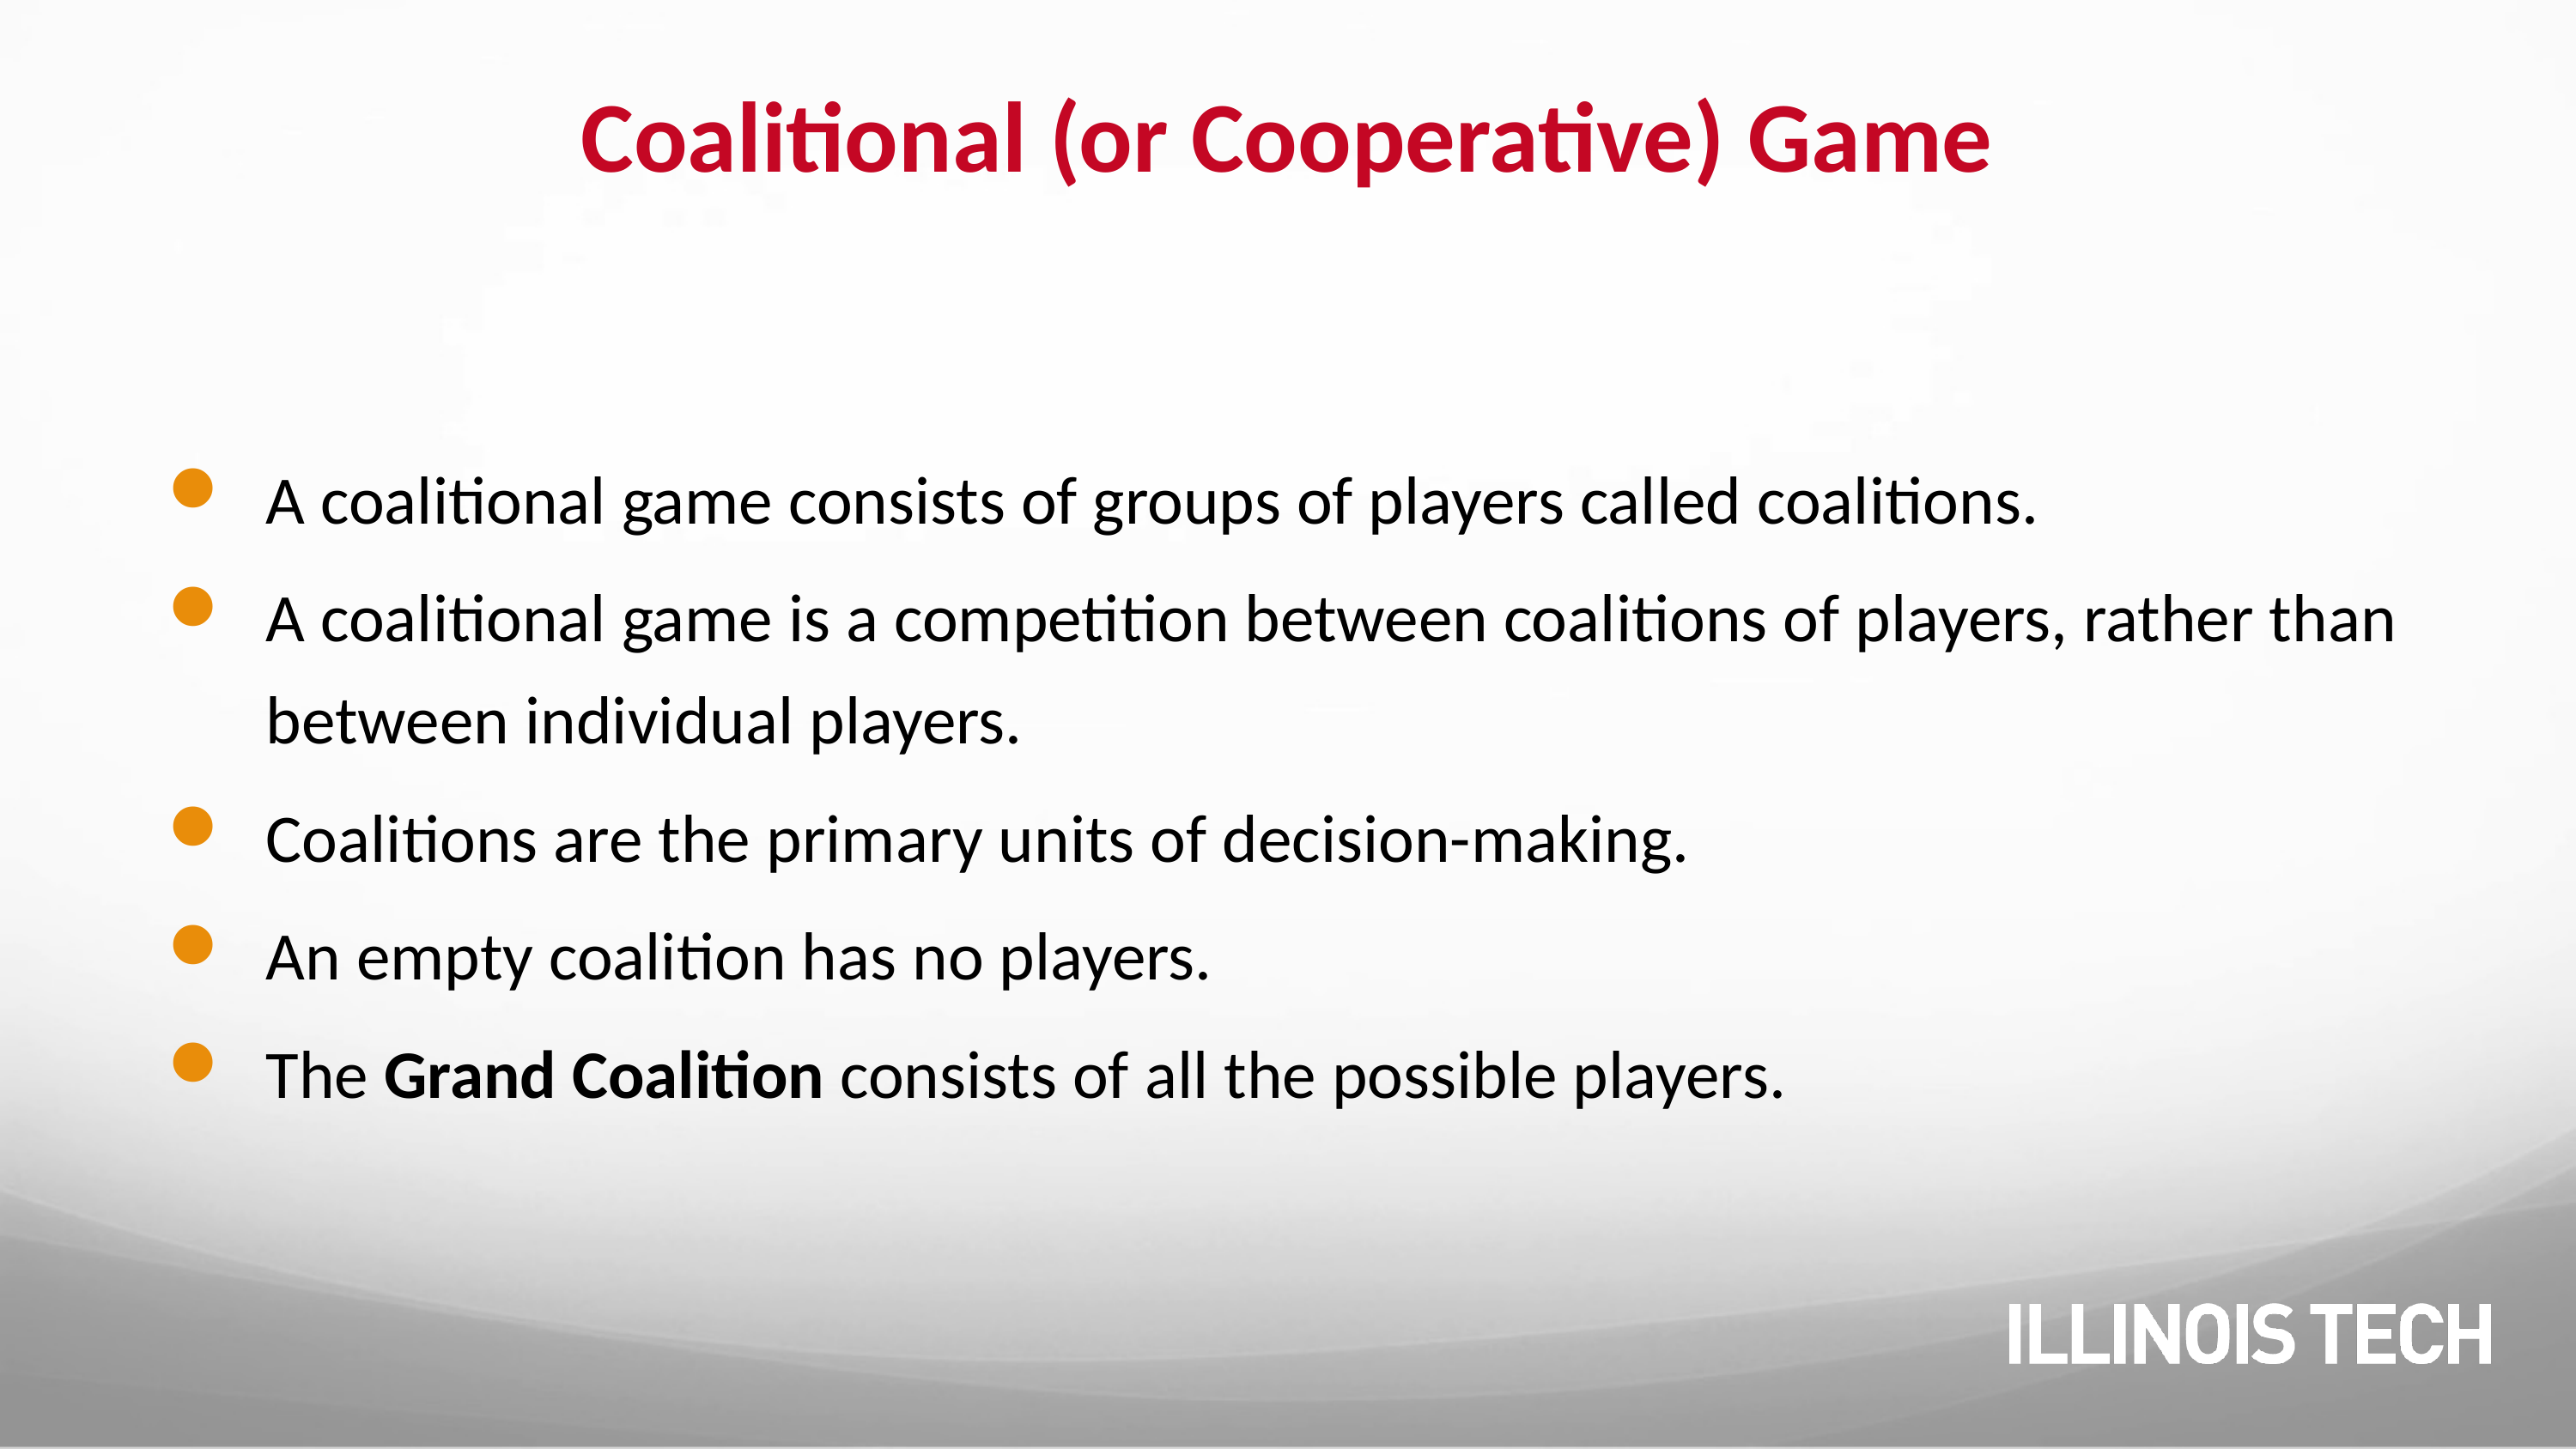

# Coalitional (or Cooperative) Game
A coalitional game consists of groups of players called coalitions.
A coalitional game is a competition between coalitions of players, rather than between individual players.
Coalitions are the primary units of decision-making.
An empty coalition has no players.
The Grand Coalition consists of all the possible players.